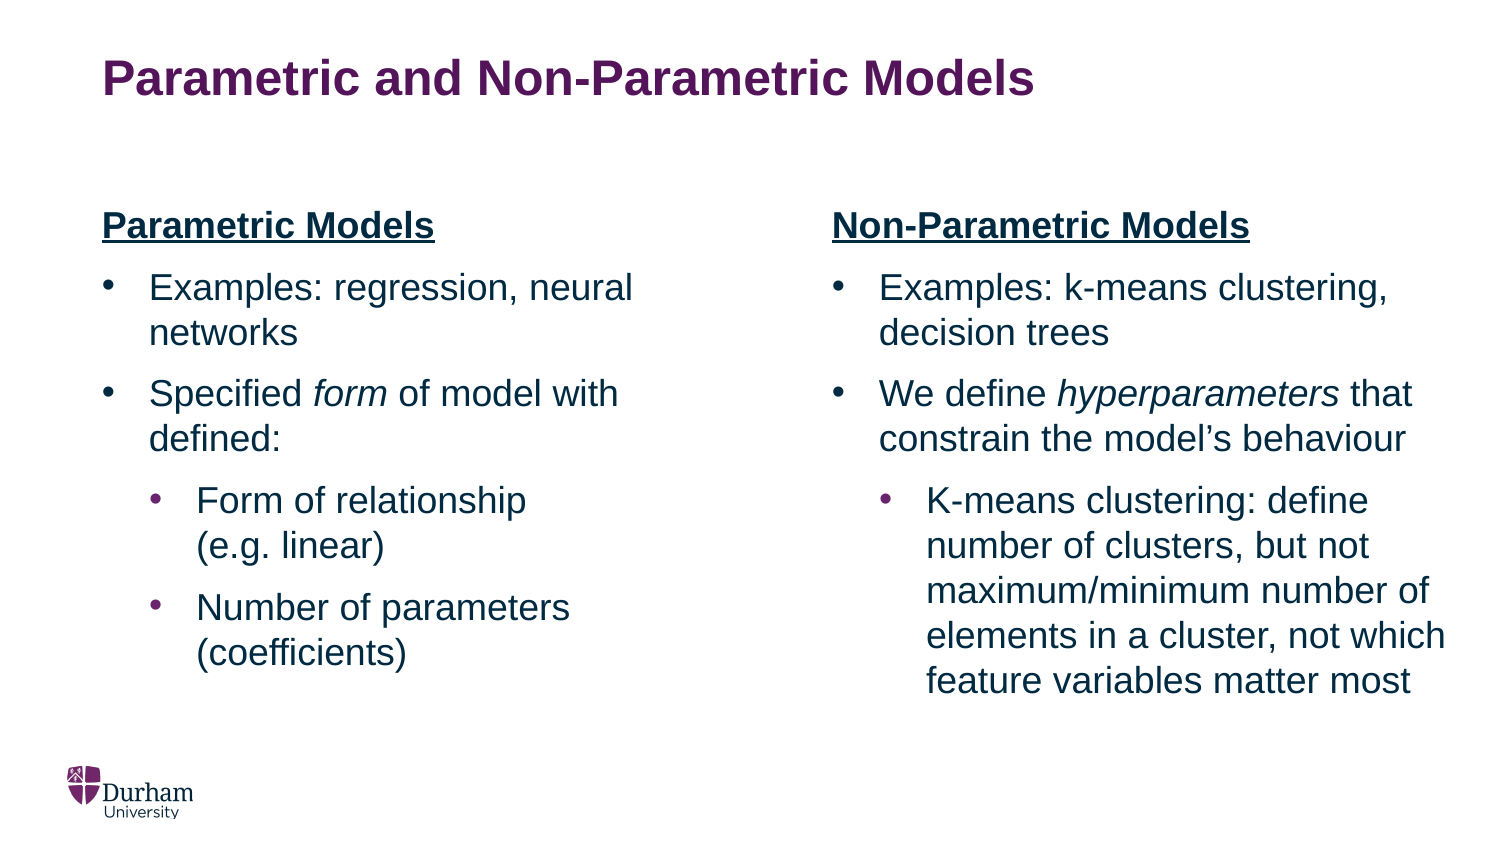

# Parametric and Non-Parametric Models
Parametric Models
Examples: regression, neural networks
Specified form of model with defined:
Form of relationship
(e.g. linear)
Number of parameters (coefficients)

Non-Parametric Models
Examples: k-means clustering, decision trees
We define hyperparameters that constrain the model’s behaviour
K-means clustering: define number of clusters, but not maximum/minimum number of elements in a cluster, not which feature variables matter most